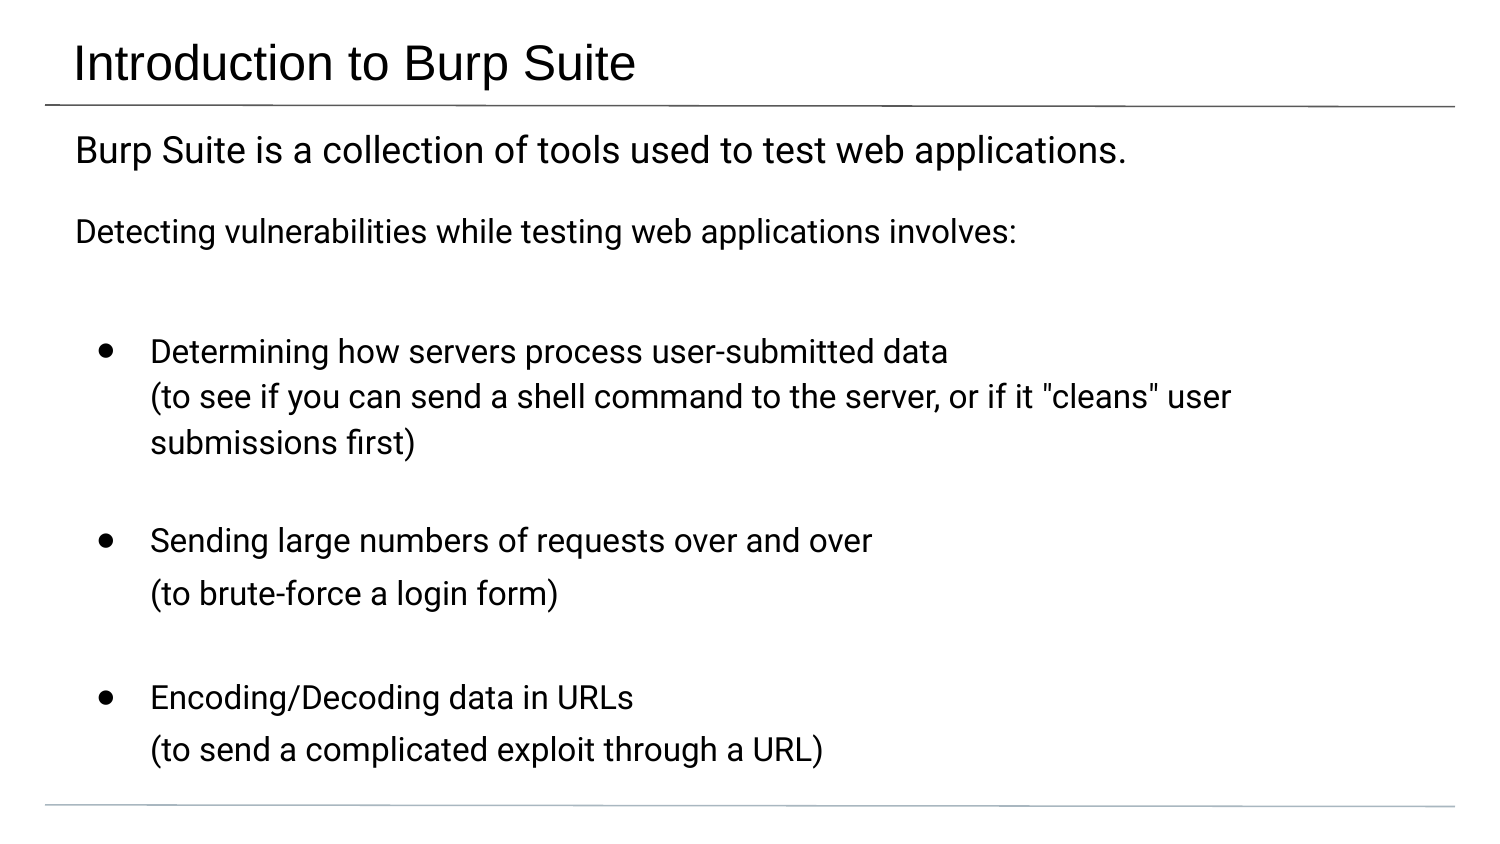

# Introduction to Burp Suite
Burp Suite is a collection of tools used to test web applications.
Detecting vulnerabilities while testing web applications involves:

Determining how servers process user-submitted data
(to see if you can send a shell command to the server, or if it "cleans" user submissions first)

Sending large numbers of requests over and over
(to brute-force a login form)

Encoding/Decoding data in URLs
(to send a complicated exploit through a URL)